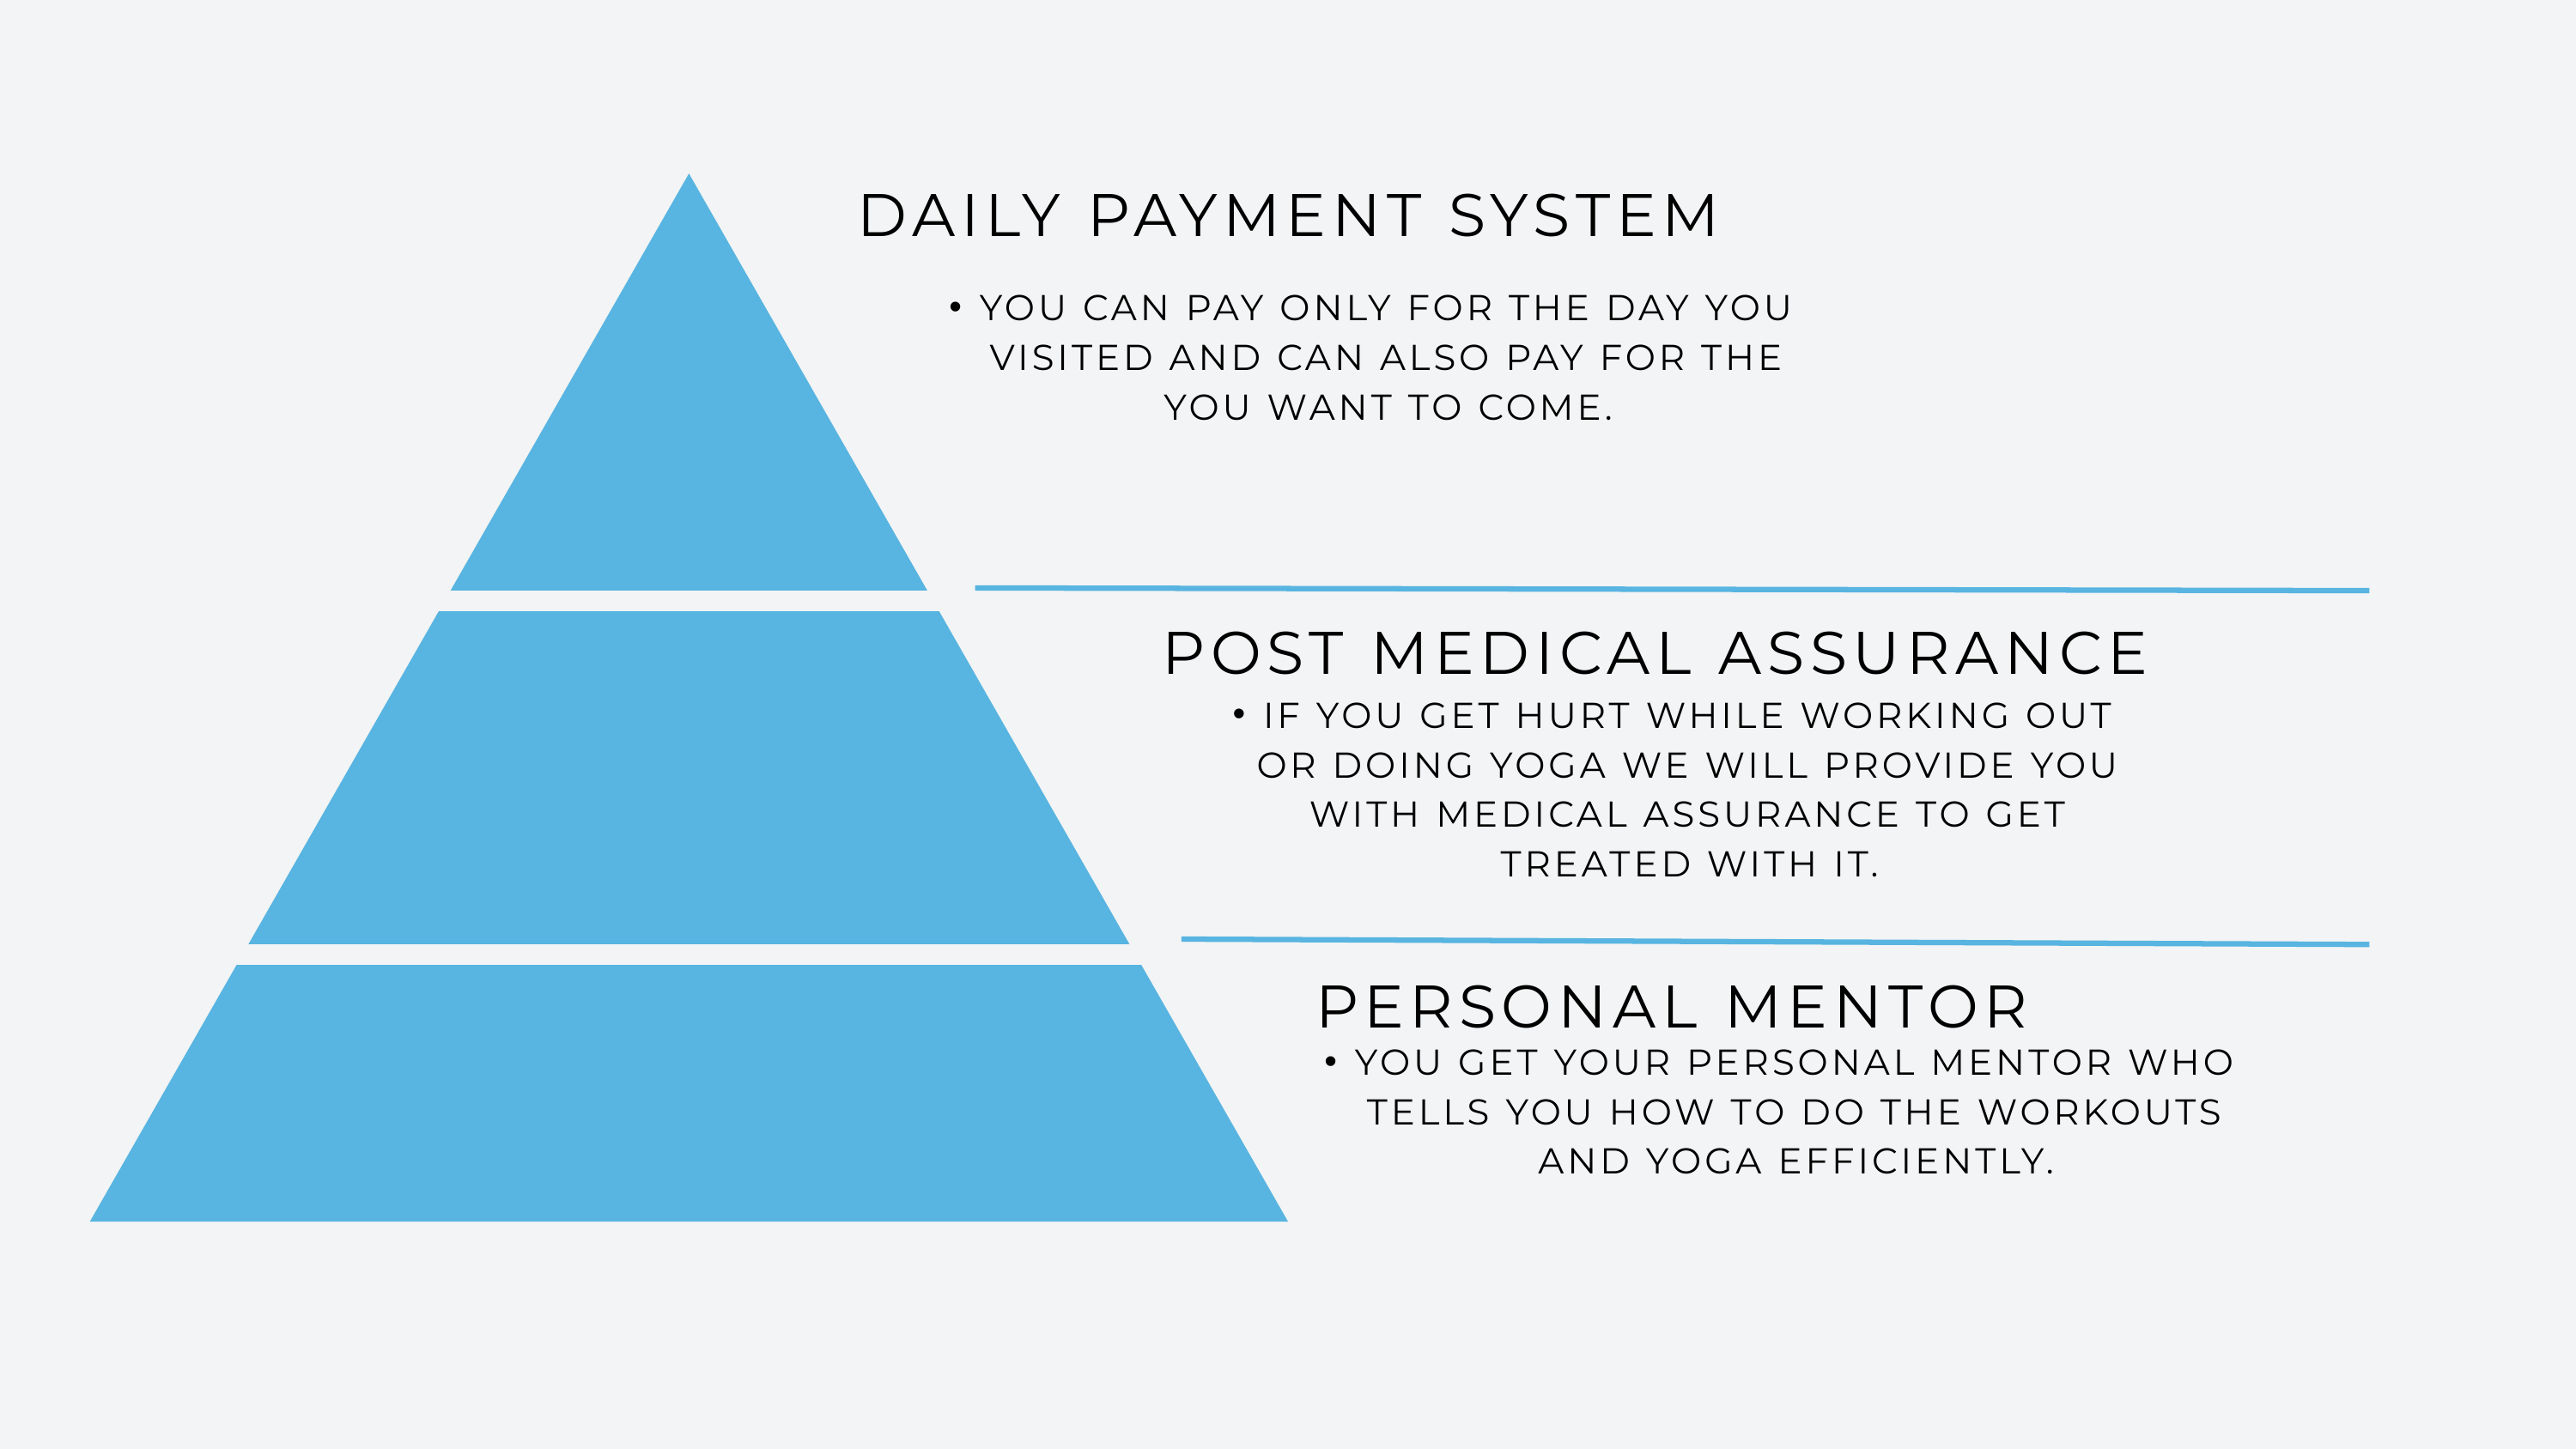

DAILY PAYMENT SYSTEM

YOU CAN PAY ONLY FOR THE DAY YOU VISITED AND CAN ALSO PAY FOR THE YOU WANT TO COME.

POST MEDICAL ASSURANCE
IF YOU GET HURT WHILE WORKING OUT OR DOING YOGA WE WILL PROVIDE YOU WITH MEDICAL ASSURANCE TO GET TREATED WITH IT.

PERSONAL MENTOR
YOU GET YOUR PERSONAL MENTOR WHO TELLS YOU HOW TO DO THE WORKOUTS AND YOGA EFFICIENTLY.